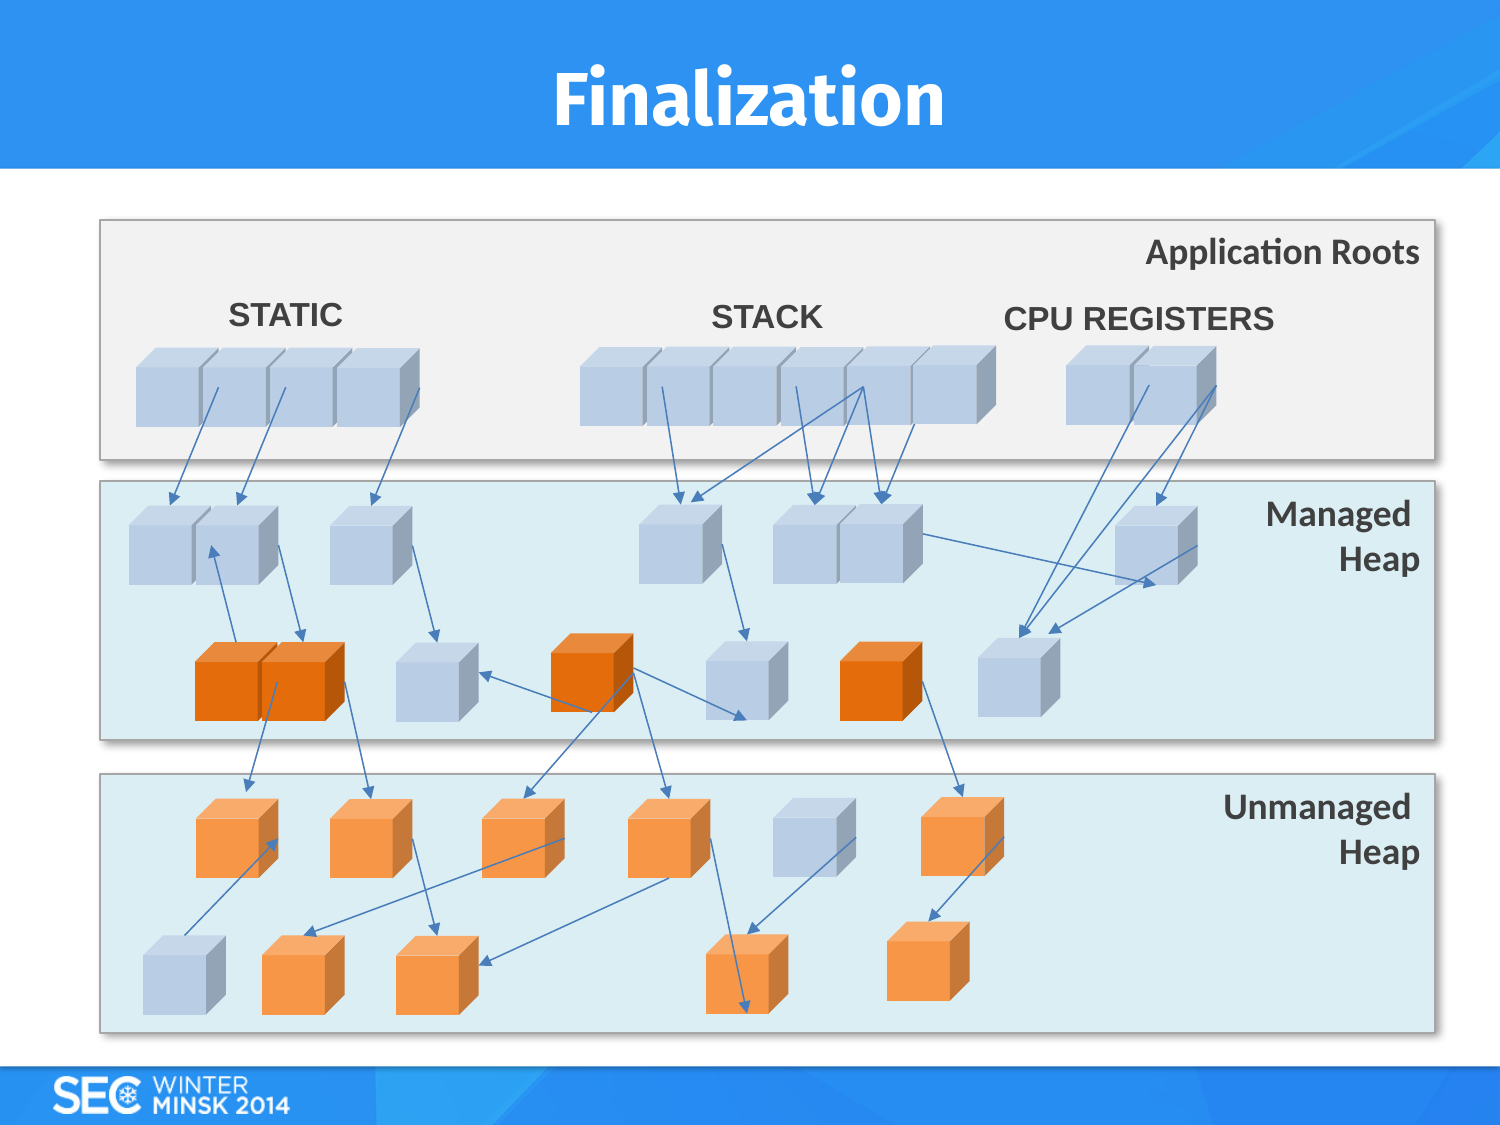

# Finalization

Application Roots
STATIC
STACK
CPU REGISTERS

Managed
Heap

Unmanaged
Heap